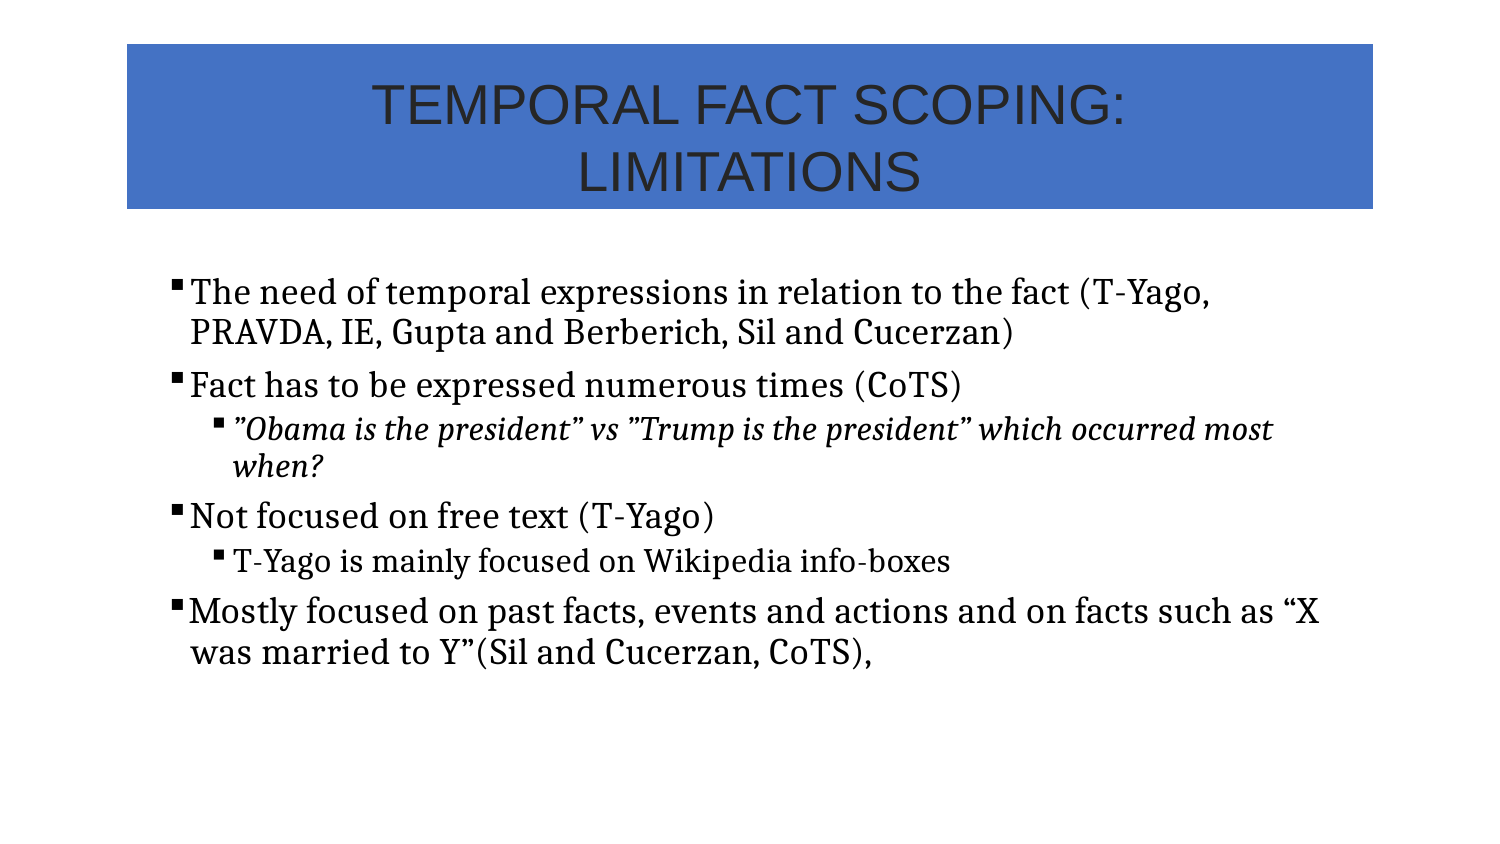

TEMPORAL FACT SCOPING: LIMITATIONS
The need of temporal expressions in relation to the fact (T-Yago, PRAVDA, IE, Gupta and Berberich, Sil and Cucerzan)
Fact has to be expressed numerous times (CoTS)
”Obama is the president” vs ”Trump is the president” which occurred most when?
Not focused on free text (T-Yago)
T-Yago is mainly focused on Wikipedia info-boxes
Mostly focused on past facts, events and actions and on facts such as “X was married to Y”(Sil and Cucerzan, CoTS),